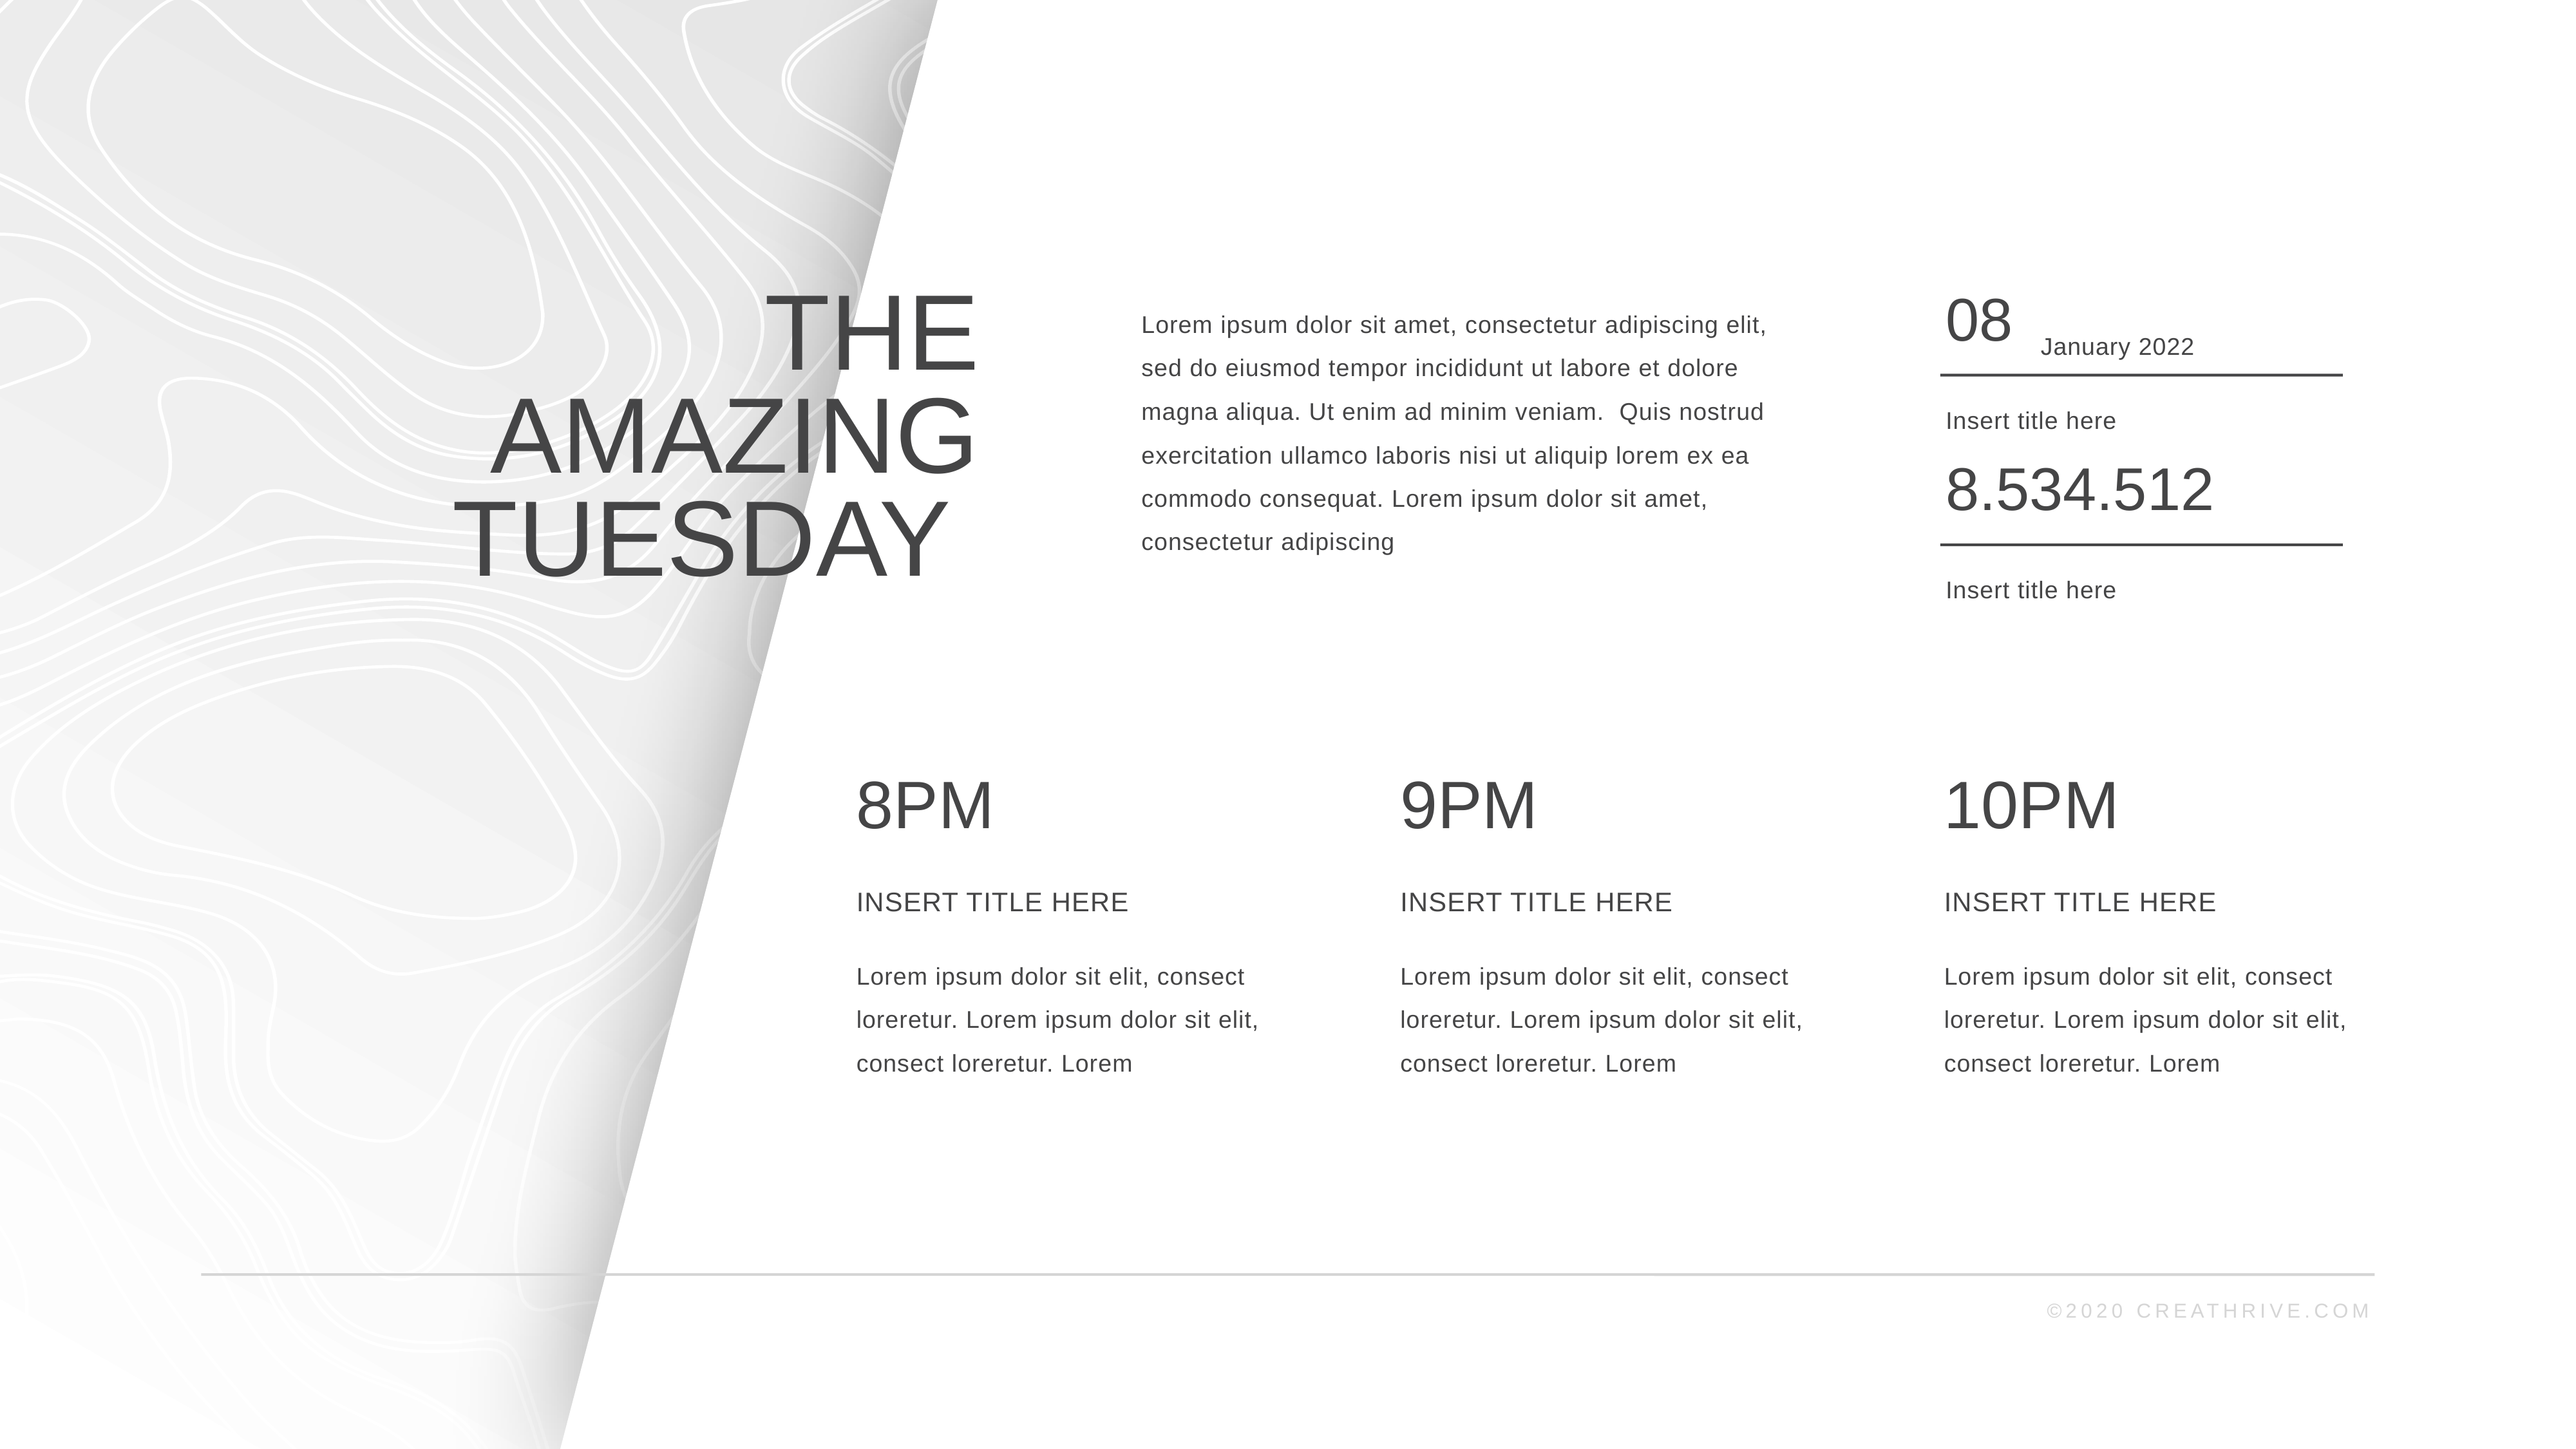

The amazing Tuesday
Lorem ipsum dolor sit amet, consectetur adipiscing elit, sed do eiusmod tempor incididunt ut labore et dolore magna aliqua. Ut enim ad minim veniam.  Quis nostrud exercitation ullamco laboris nisi ut aliquip lorem ex ea commodo consequat. Lorem ipsum dolor sit amet, consectetur adipiscing
08
January 2022

Insert title here
8.534.512

Insert title here
8pm
Insert title here
Lorem ipsum dolor sit elit, consect loreretur. Lorem ipsum dolor sit elit, consect loreretur. Lorem
9pm
Insert title here
Lorem ipsum dolor sit elit, consect loreretur. Lorem ipsum dolor sit elit, consect loreretur. Lorem
10pm
Insert title here
Lorem ipsum dolor sit elit, consect loreretur. Lorem ipsum dolor sit elit, consect loreretur. Lorem

©2020 Creathrive.com